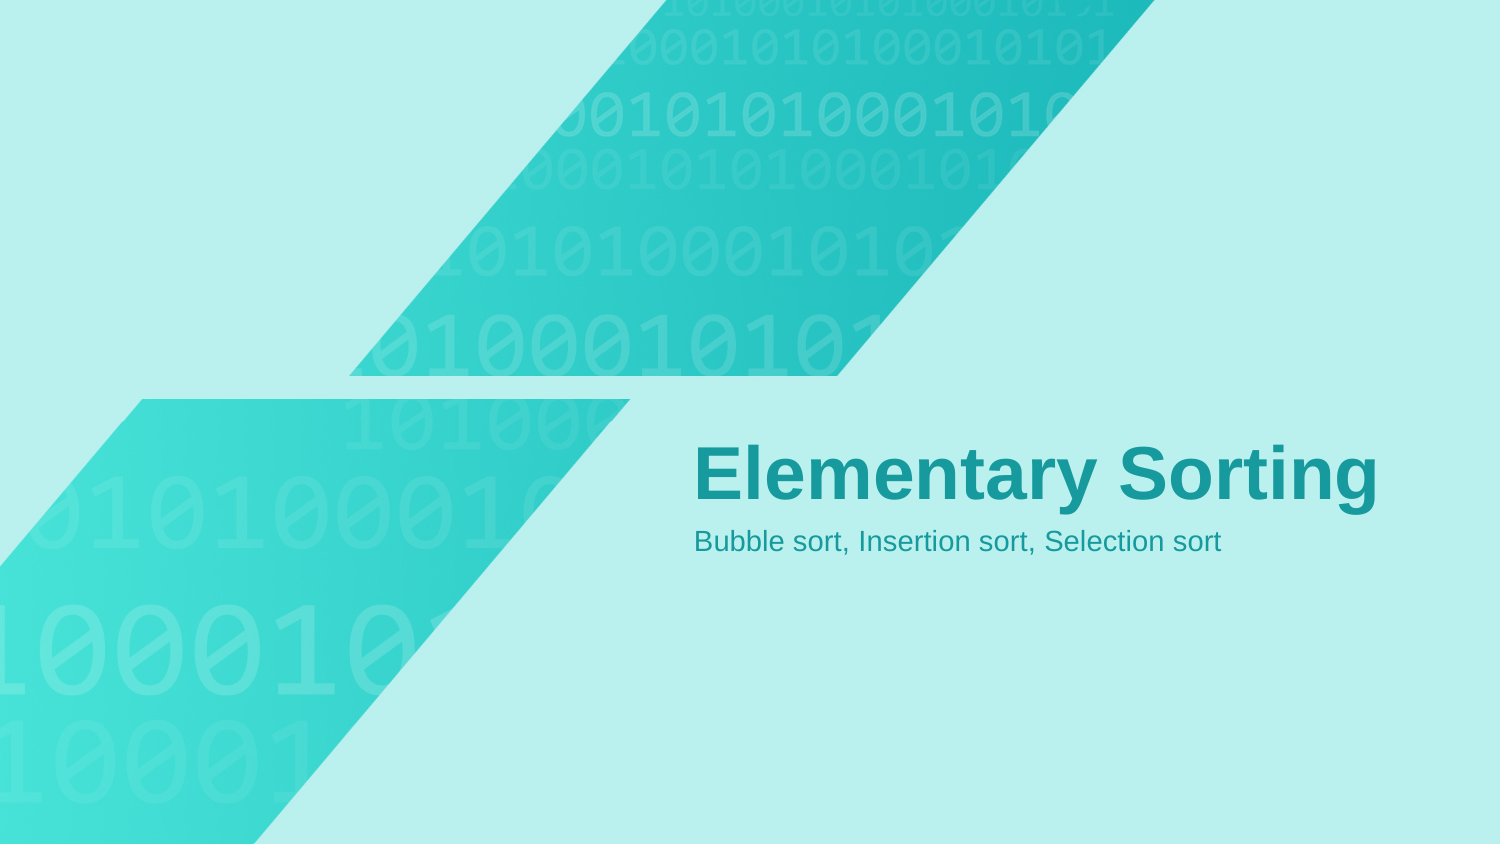

Elementary Sorting
Bubble sort, Insertion sort, Selection sort